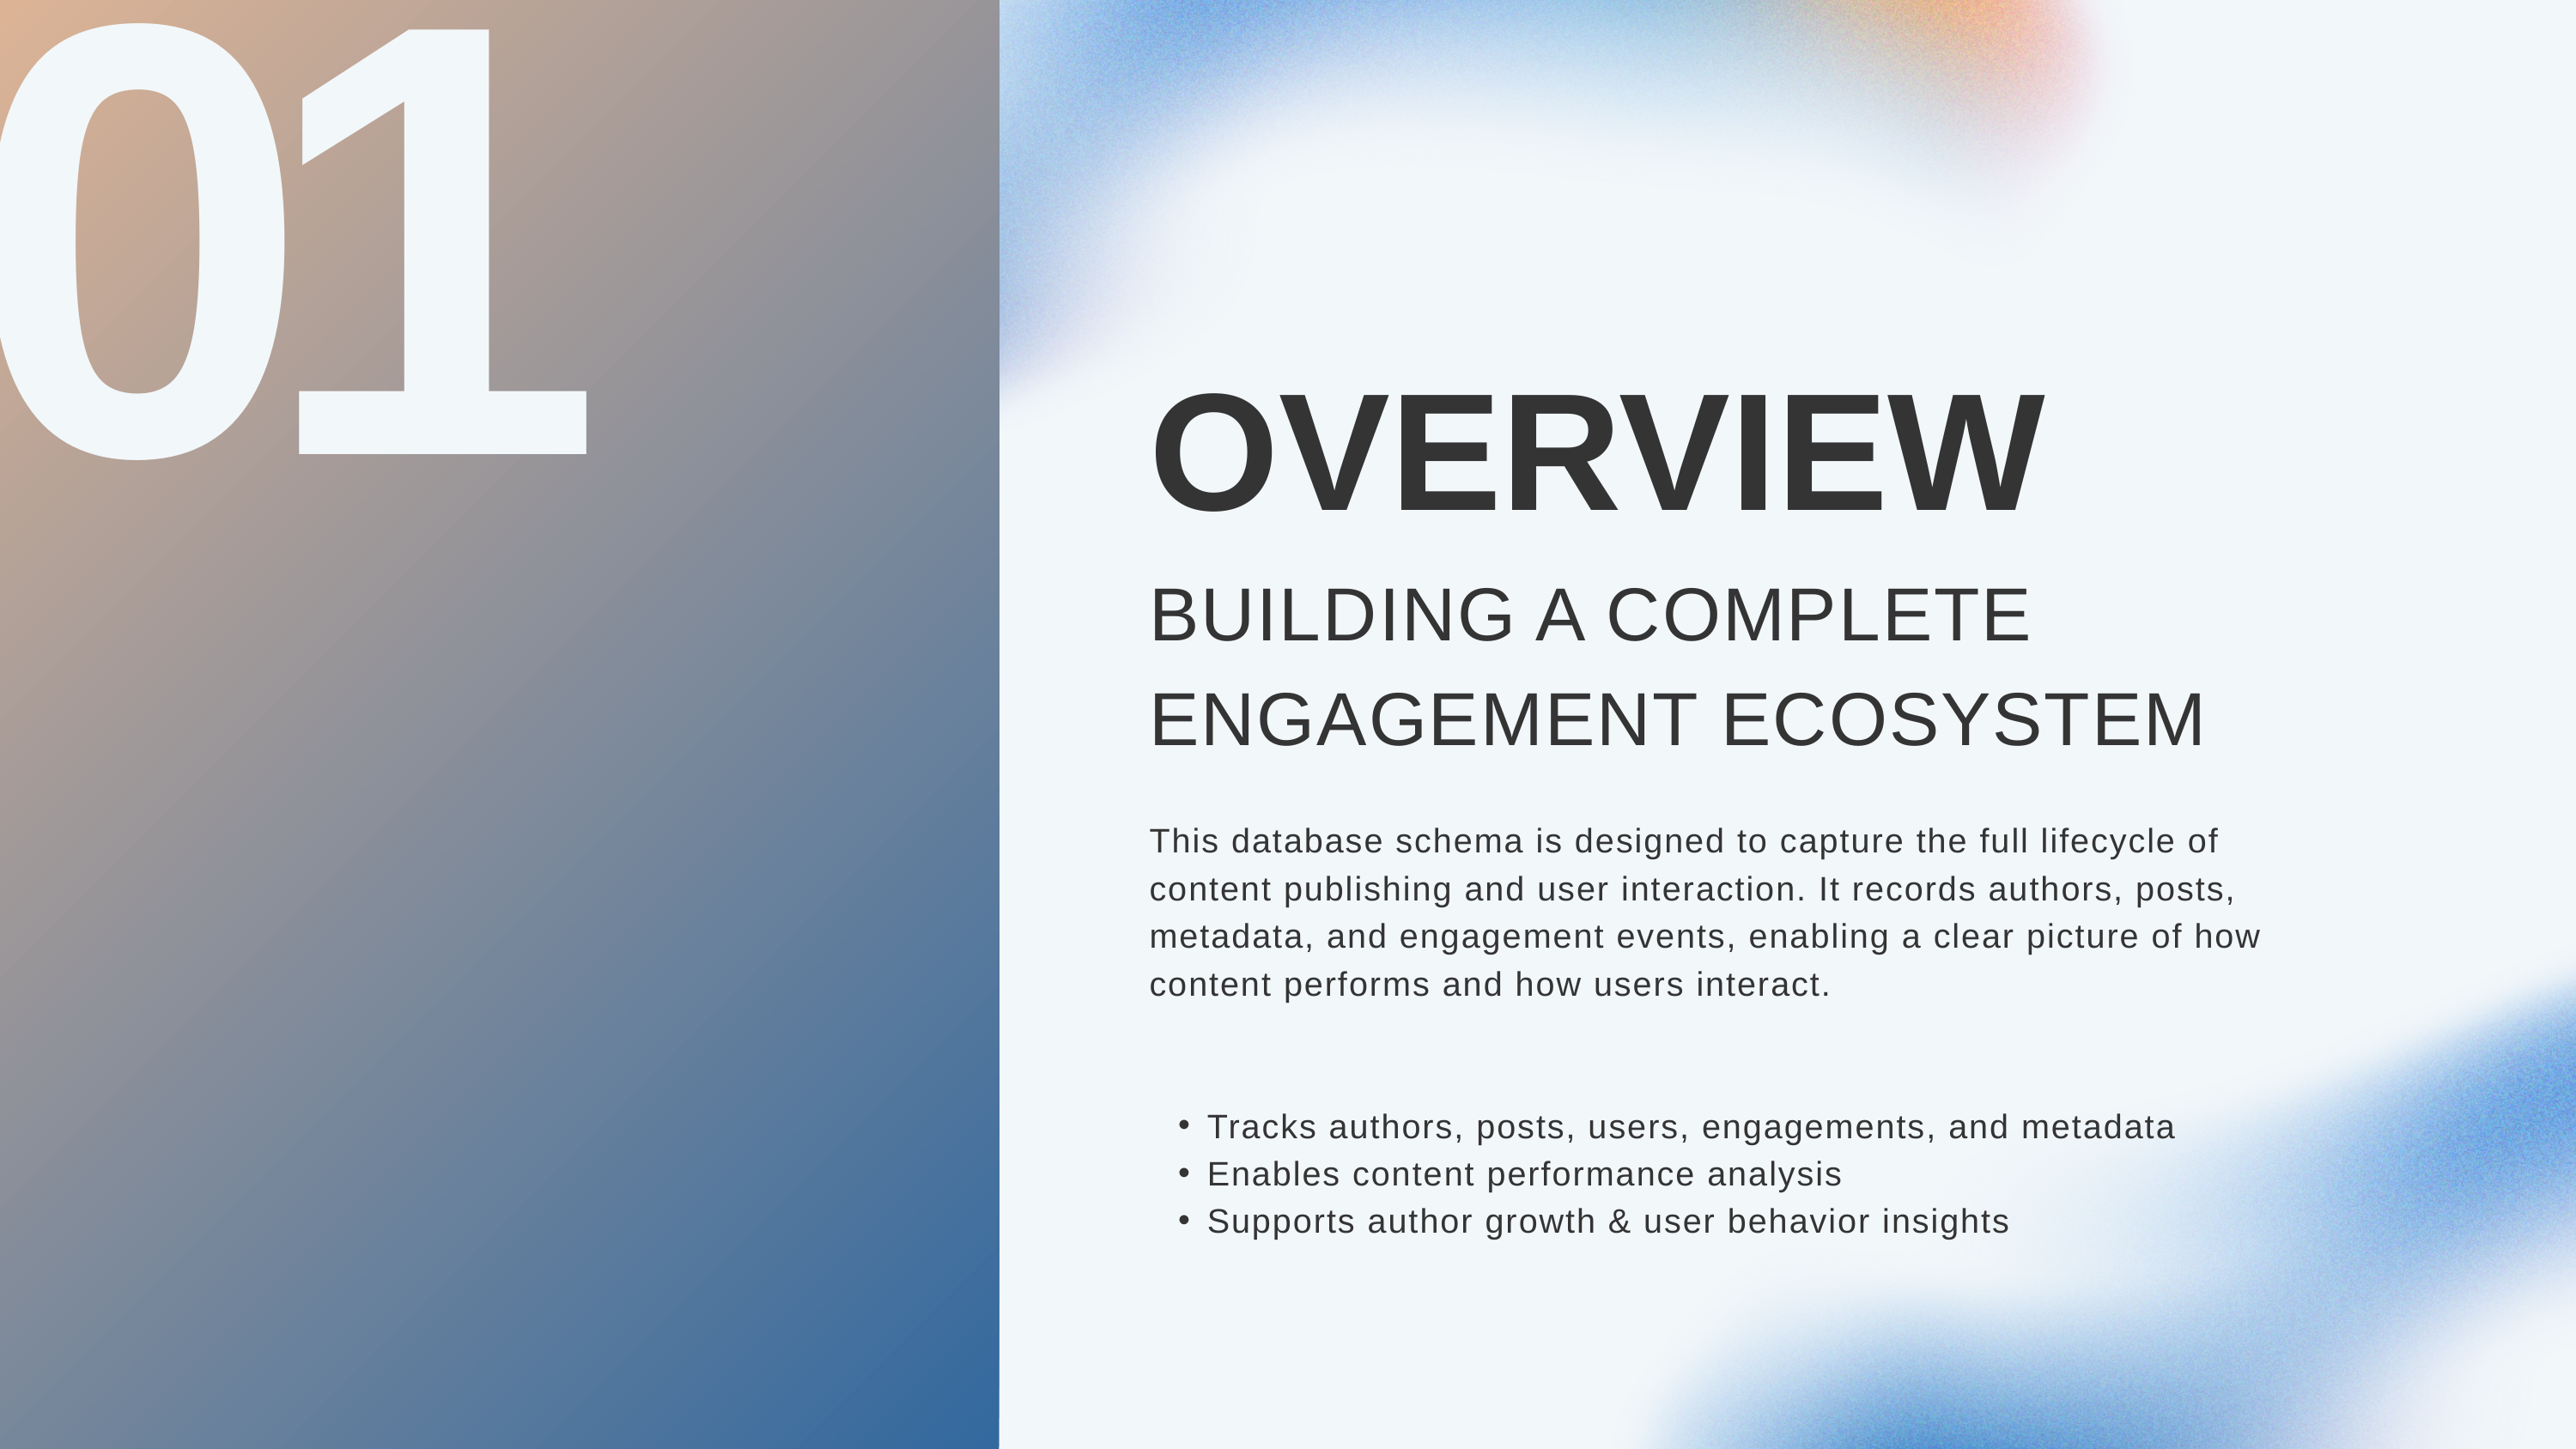

01

OVERVIEW

BUILDING A COMPLETE ENGAGEMENT ECOSYSTEM

This database schema is designed to capture the full lifecycle of content publishing and user interaction. It records authors, posts, metadata, and engagement events, enabling a clear picture of how content performs and how users interact.

Tracks authors, posts, users, engagements, and metadata
Enables content performance analysis
Supports author growth & user behavior insights